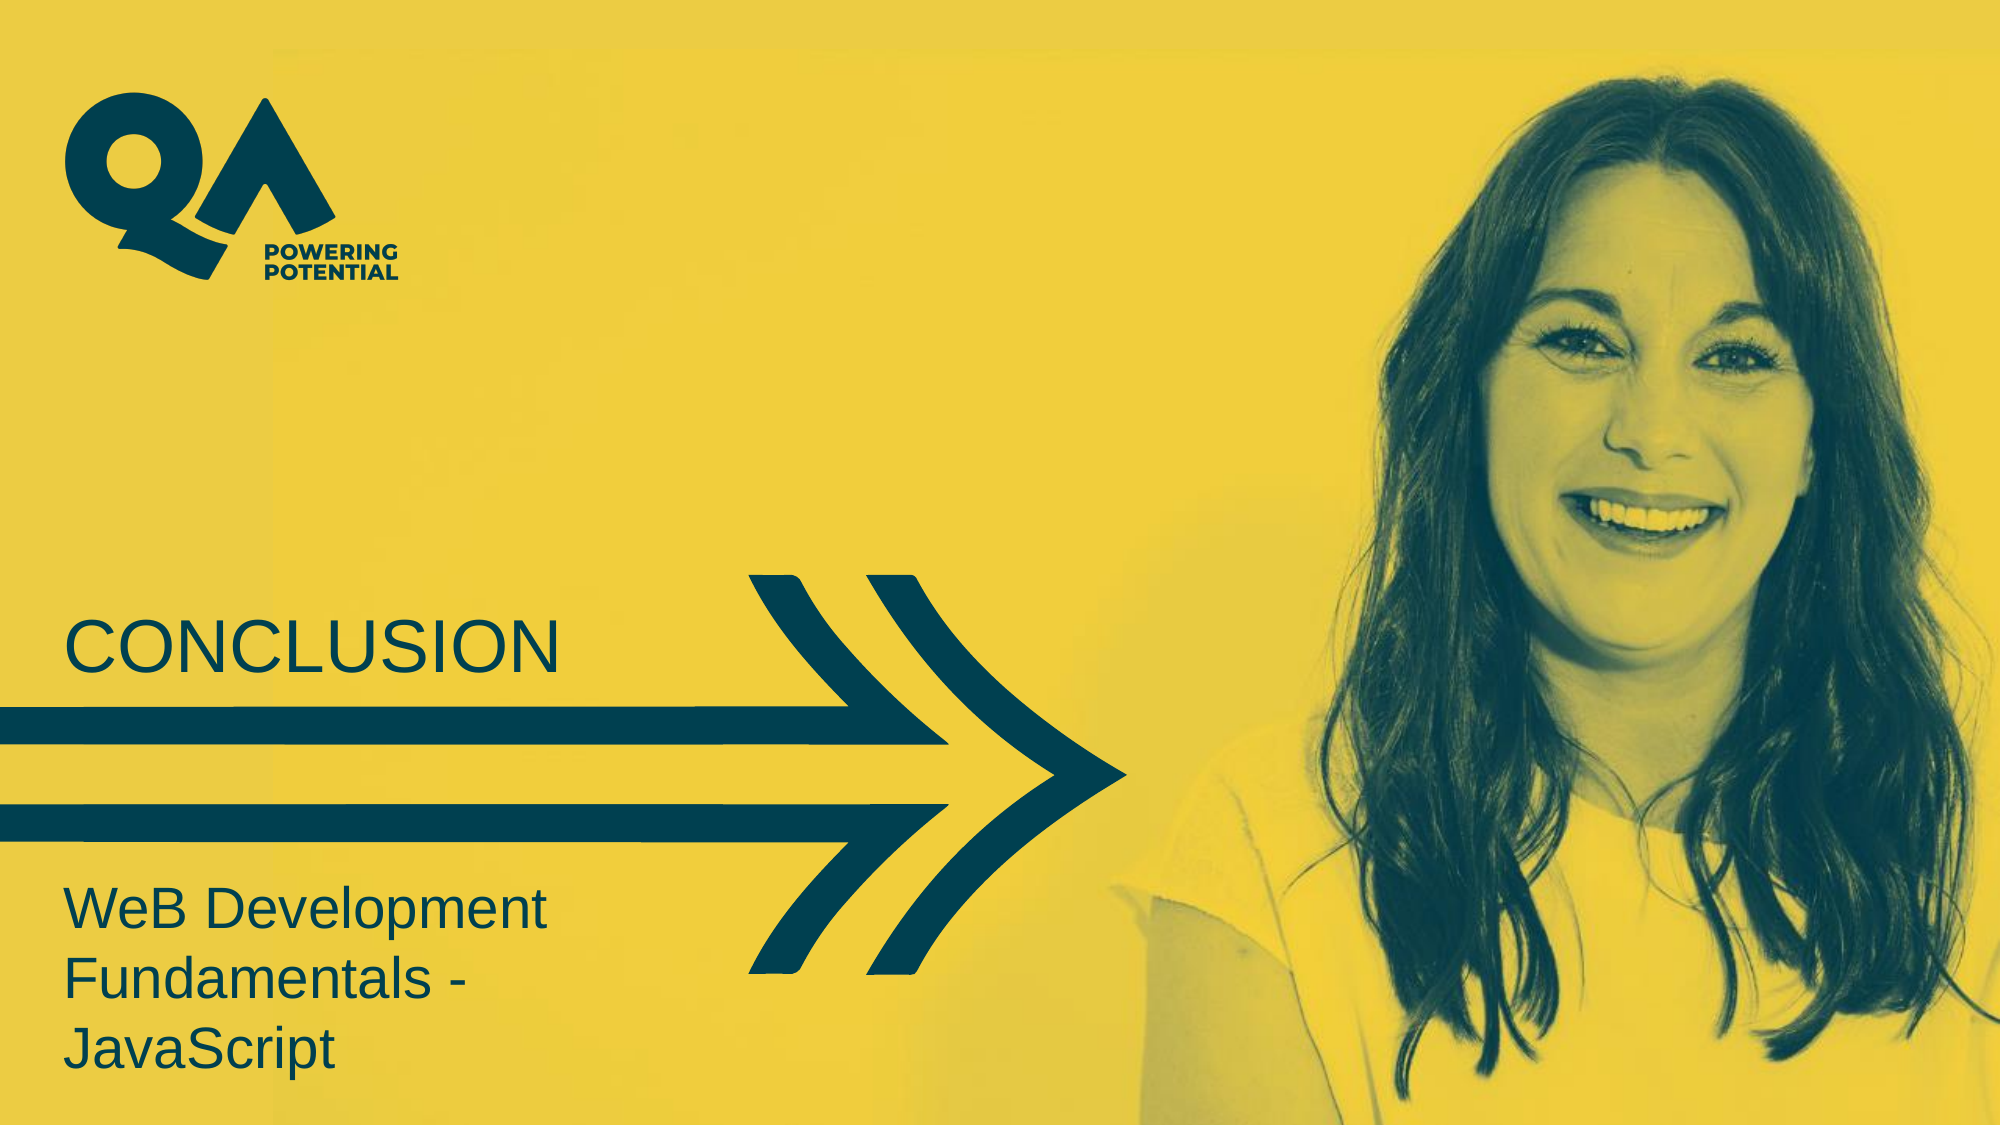

# conclusion
WeB Development Fundamentals - JavaScript